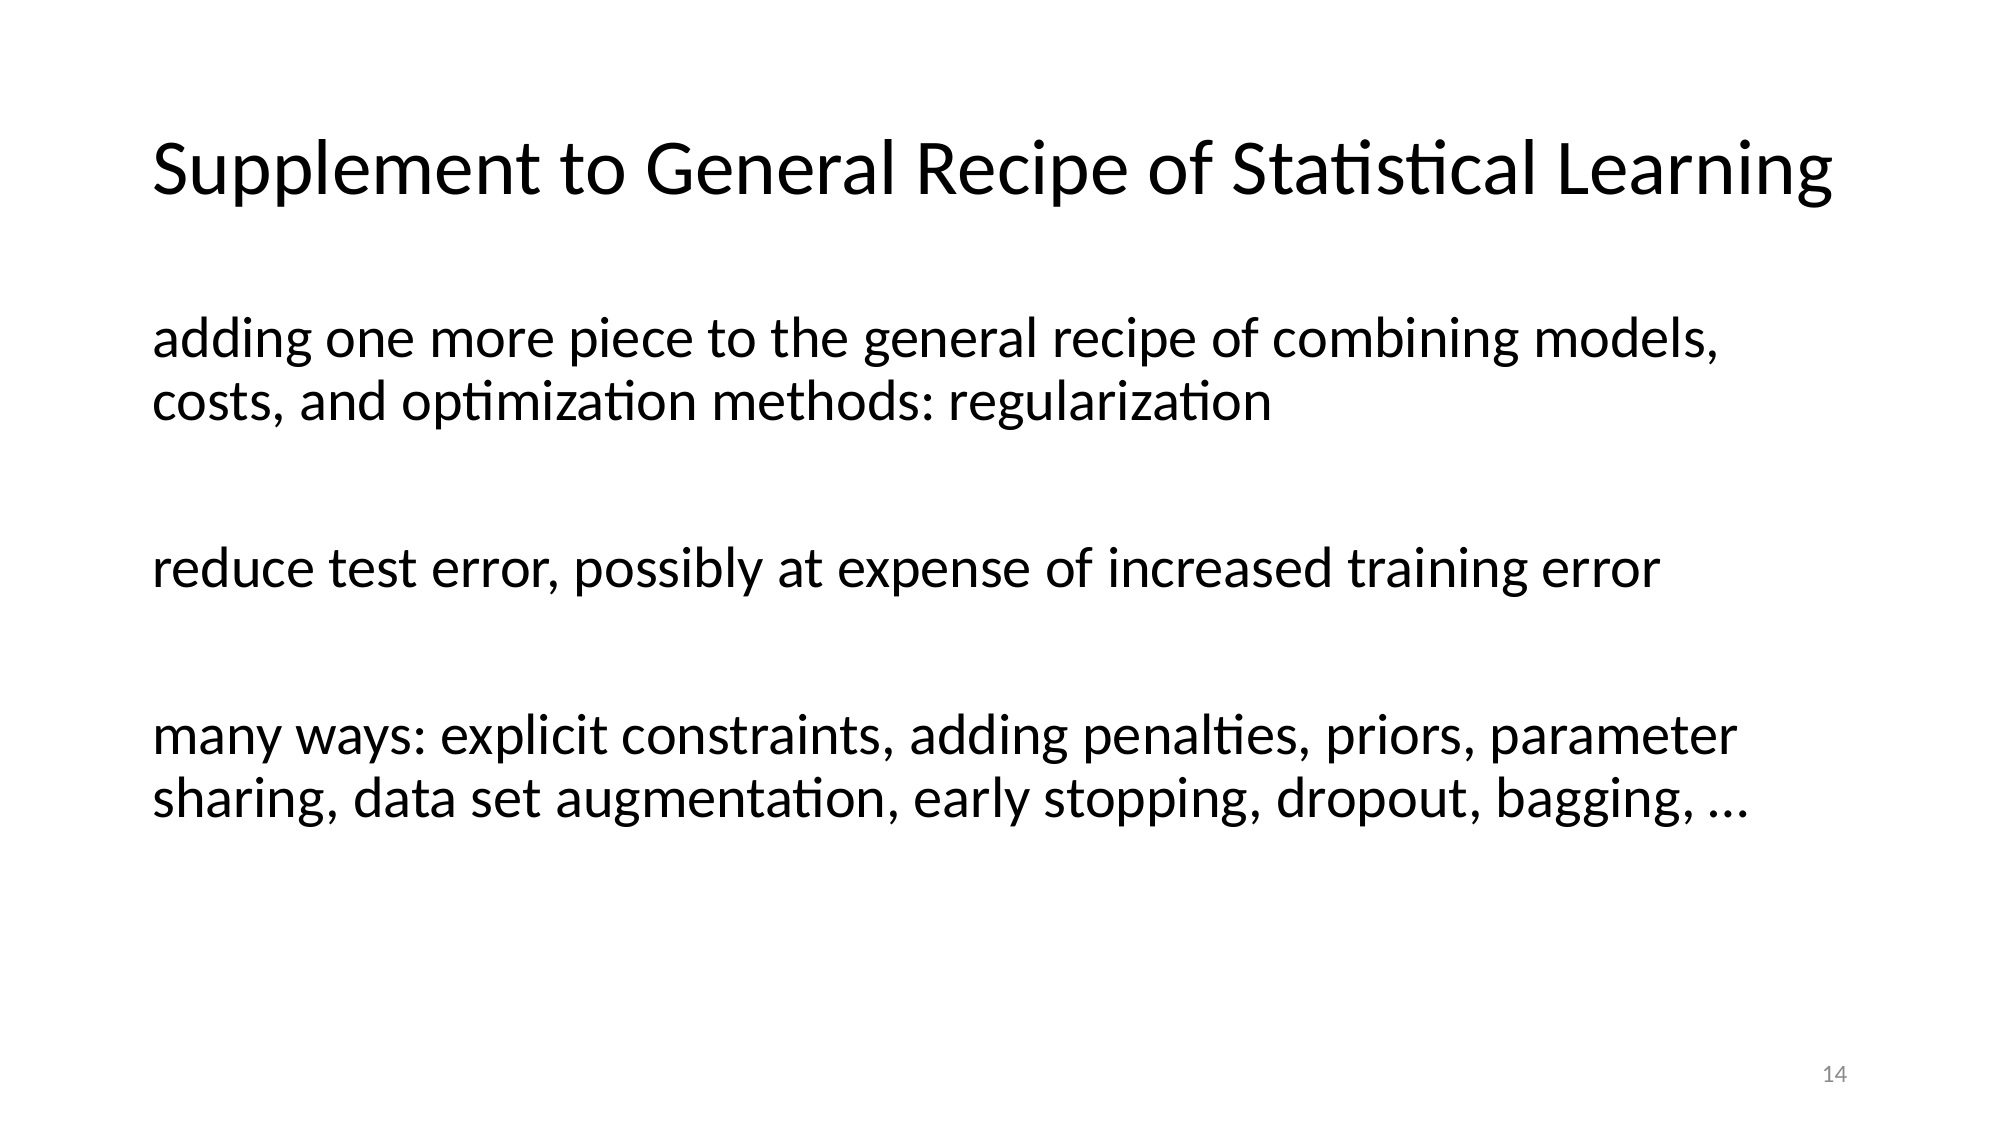

# Supplement to General Recipe of Statistical Learning
adding one more piece to the general recipe of combining models, costs, and optimization methods: regularization

reduce test error, possibly at expense of increased training error

many ways: explicit constraints, adding penalties, priors, parameter sharing, data set augmentation, early stopping, dropout, bagging, …
14